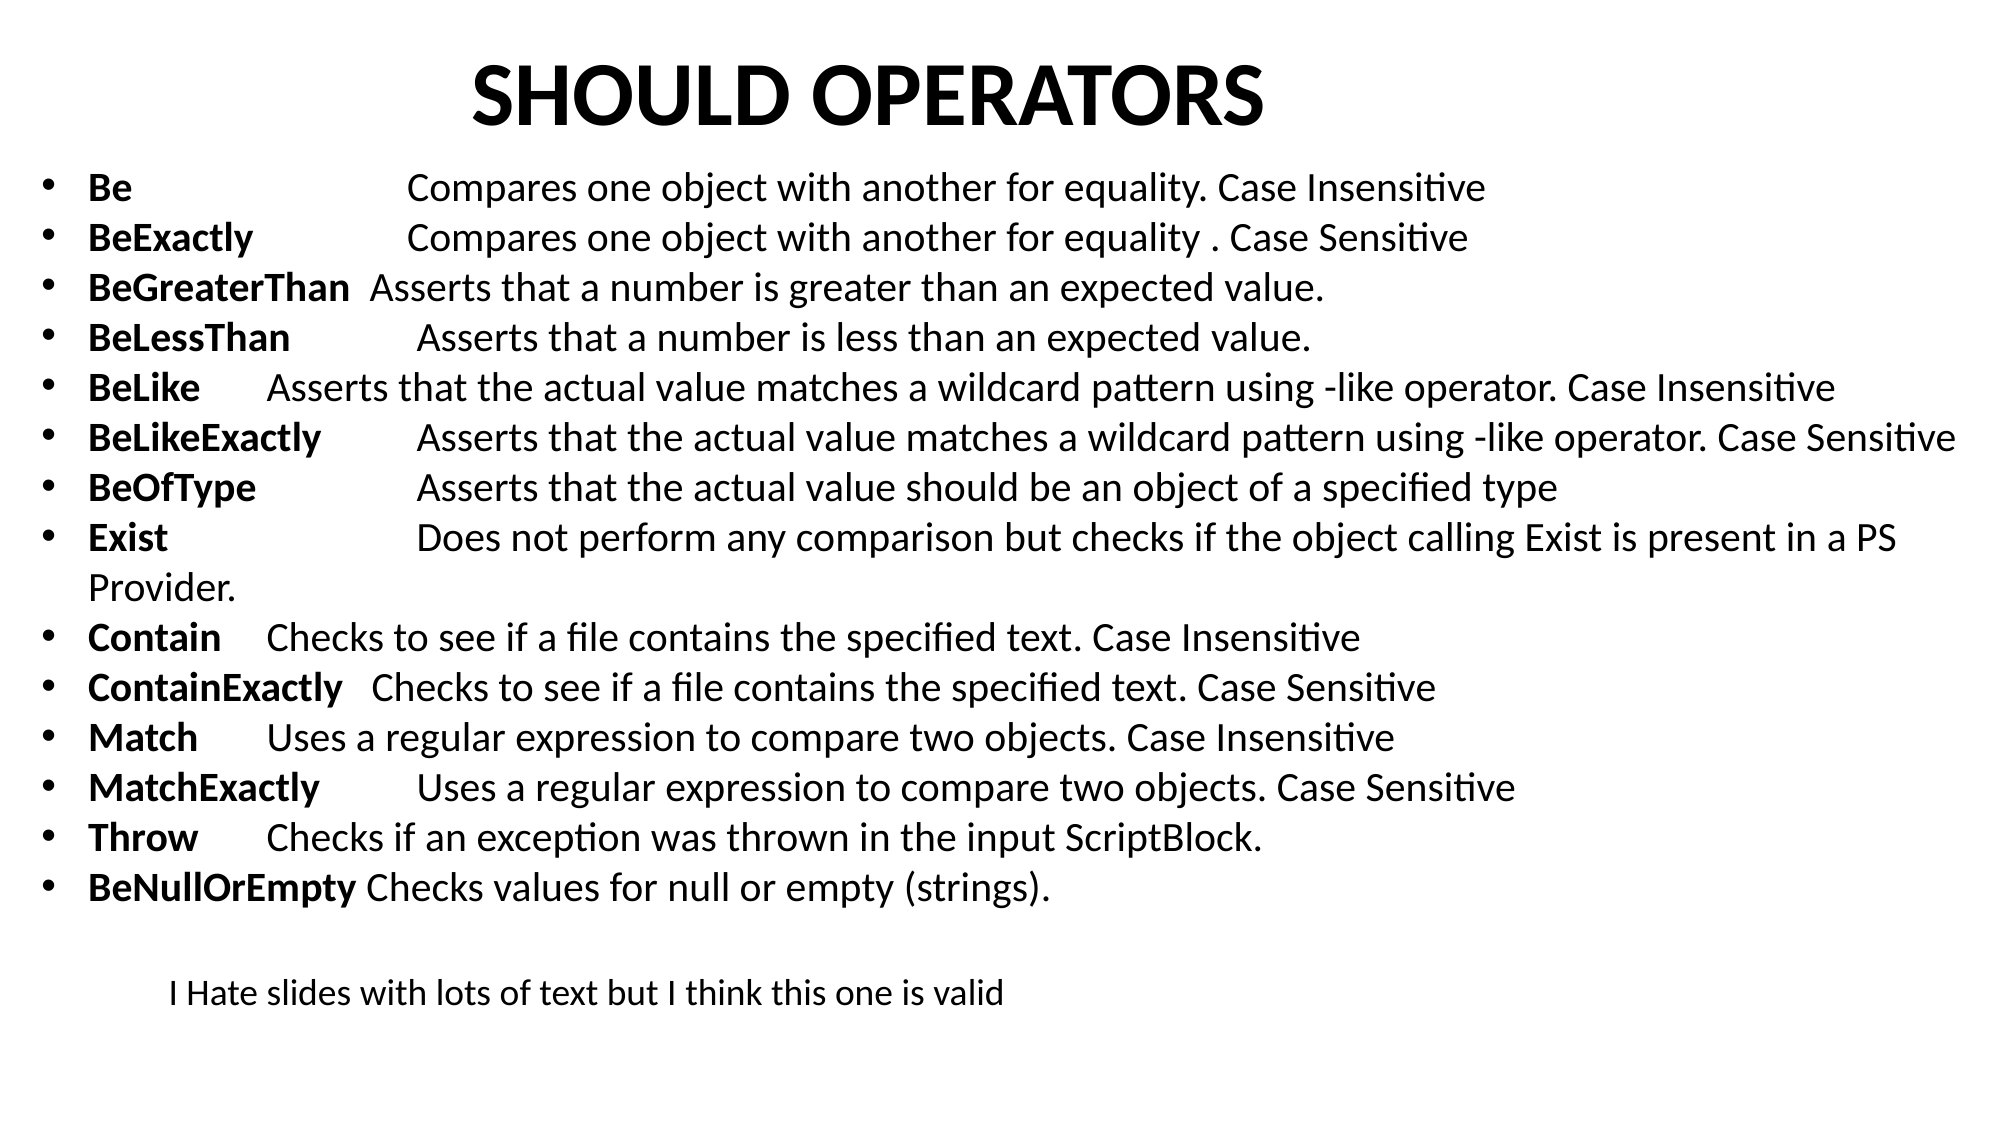

SHOULD OPERATORS
Be		  Compares one object with another for equality. Case Insensitive
BeExactly	  Compares one object with another for equality . Case Sensitive
BeGreaterThan  Asserts that a number is greater than an expected value.
BeLessThan	   Asserts that a number is less than an expected value.
BeLike	   Asserts that the actual value matches a wildcard pattern using -like operator. Case Insensitive
BeLikeExactly	   Asserts that the actual value matches a wildcard pattern using -like operator. Case Sensitive
BeOfType	   Asserts that the actual value should be an object of a specified type
Exist		   Does not perform any comparison but checks if the object calling Exist is present in a PS Provider.
Contain	   Checks to see if a file contains the specified text. Case Insensitive
ContainExactly   Checks to see if a file contains the specified text. Case Sensitive
Match	   Uses a regular expression to compare two objects. Case Insensitive
MatchExactly	   Uses a regular expression to compare two objects. Case Sensitive
Throw	   Checks if an exception was thrown in the input ScriptBlock.
BeNullOrEmpty Checks values for null or empty (strings).
I Hate slides with lots of text but I think this one is valid